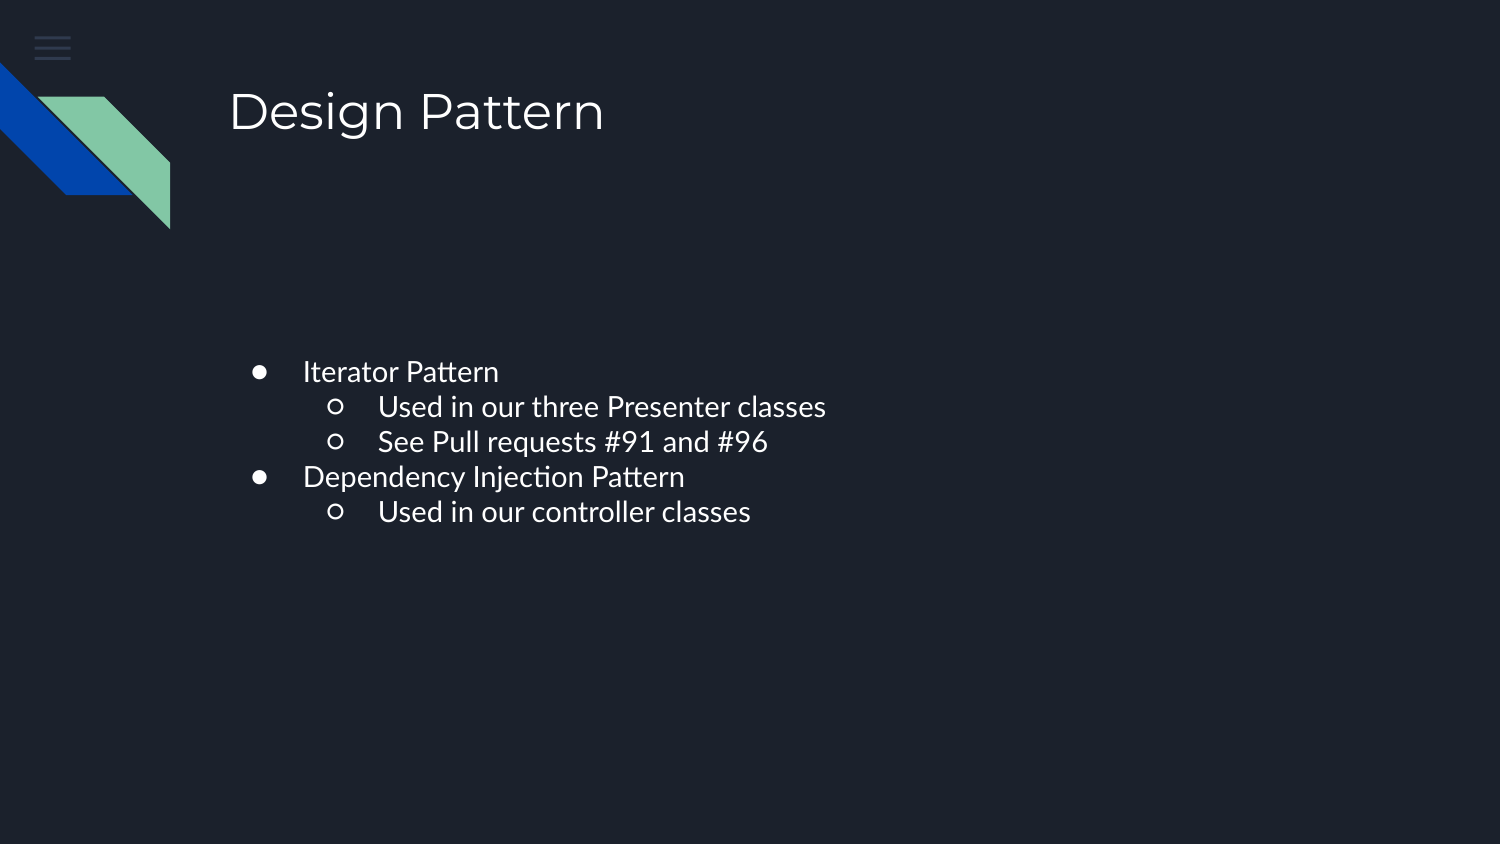

# Design Pattern
Iterator Pattern
Used in our three Presenter classes
See Pull requests #91 and #96
Dependency Injection Pattern
Used in our controller classes